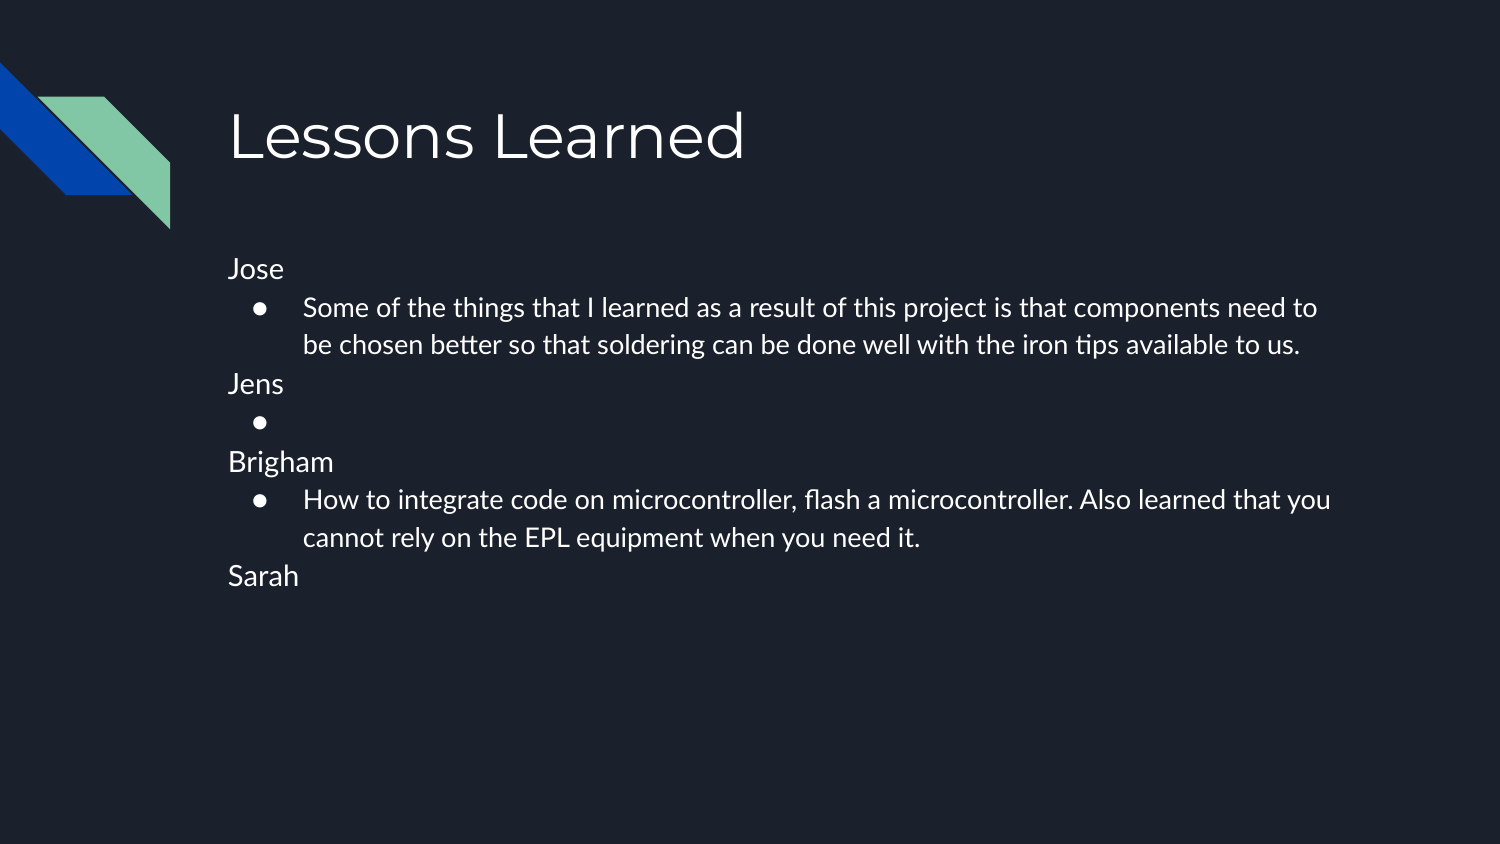

# Lessons Learned
Jose
Some of the things that I learned as a result of this project is that components need to be chosen better so that soldering can be done well with the iron tips available to us.
Jens

Brigham
How to integrate code on microcontroller, flash a microcontroller. Also learned that you cannot rely on the EPL equipment when you need it.
Sarah